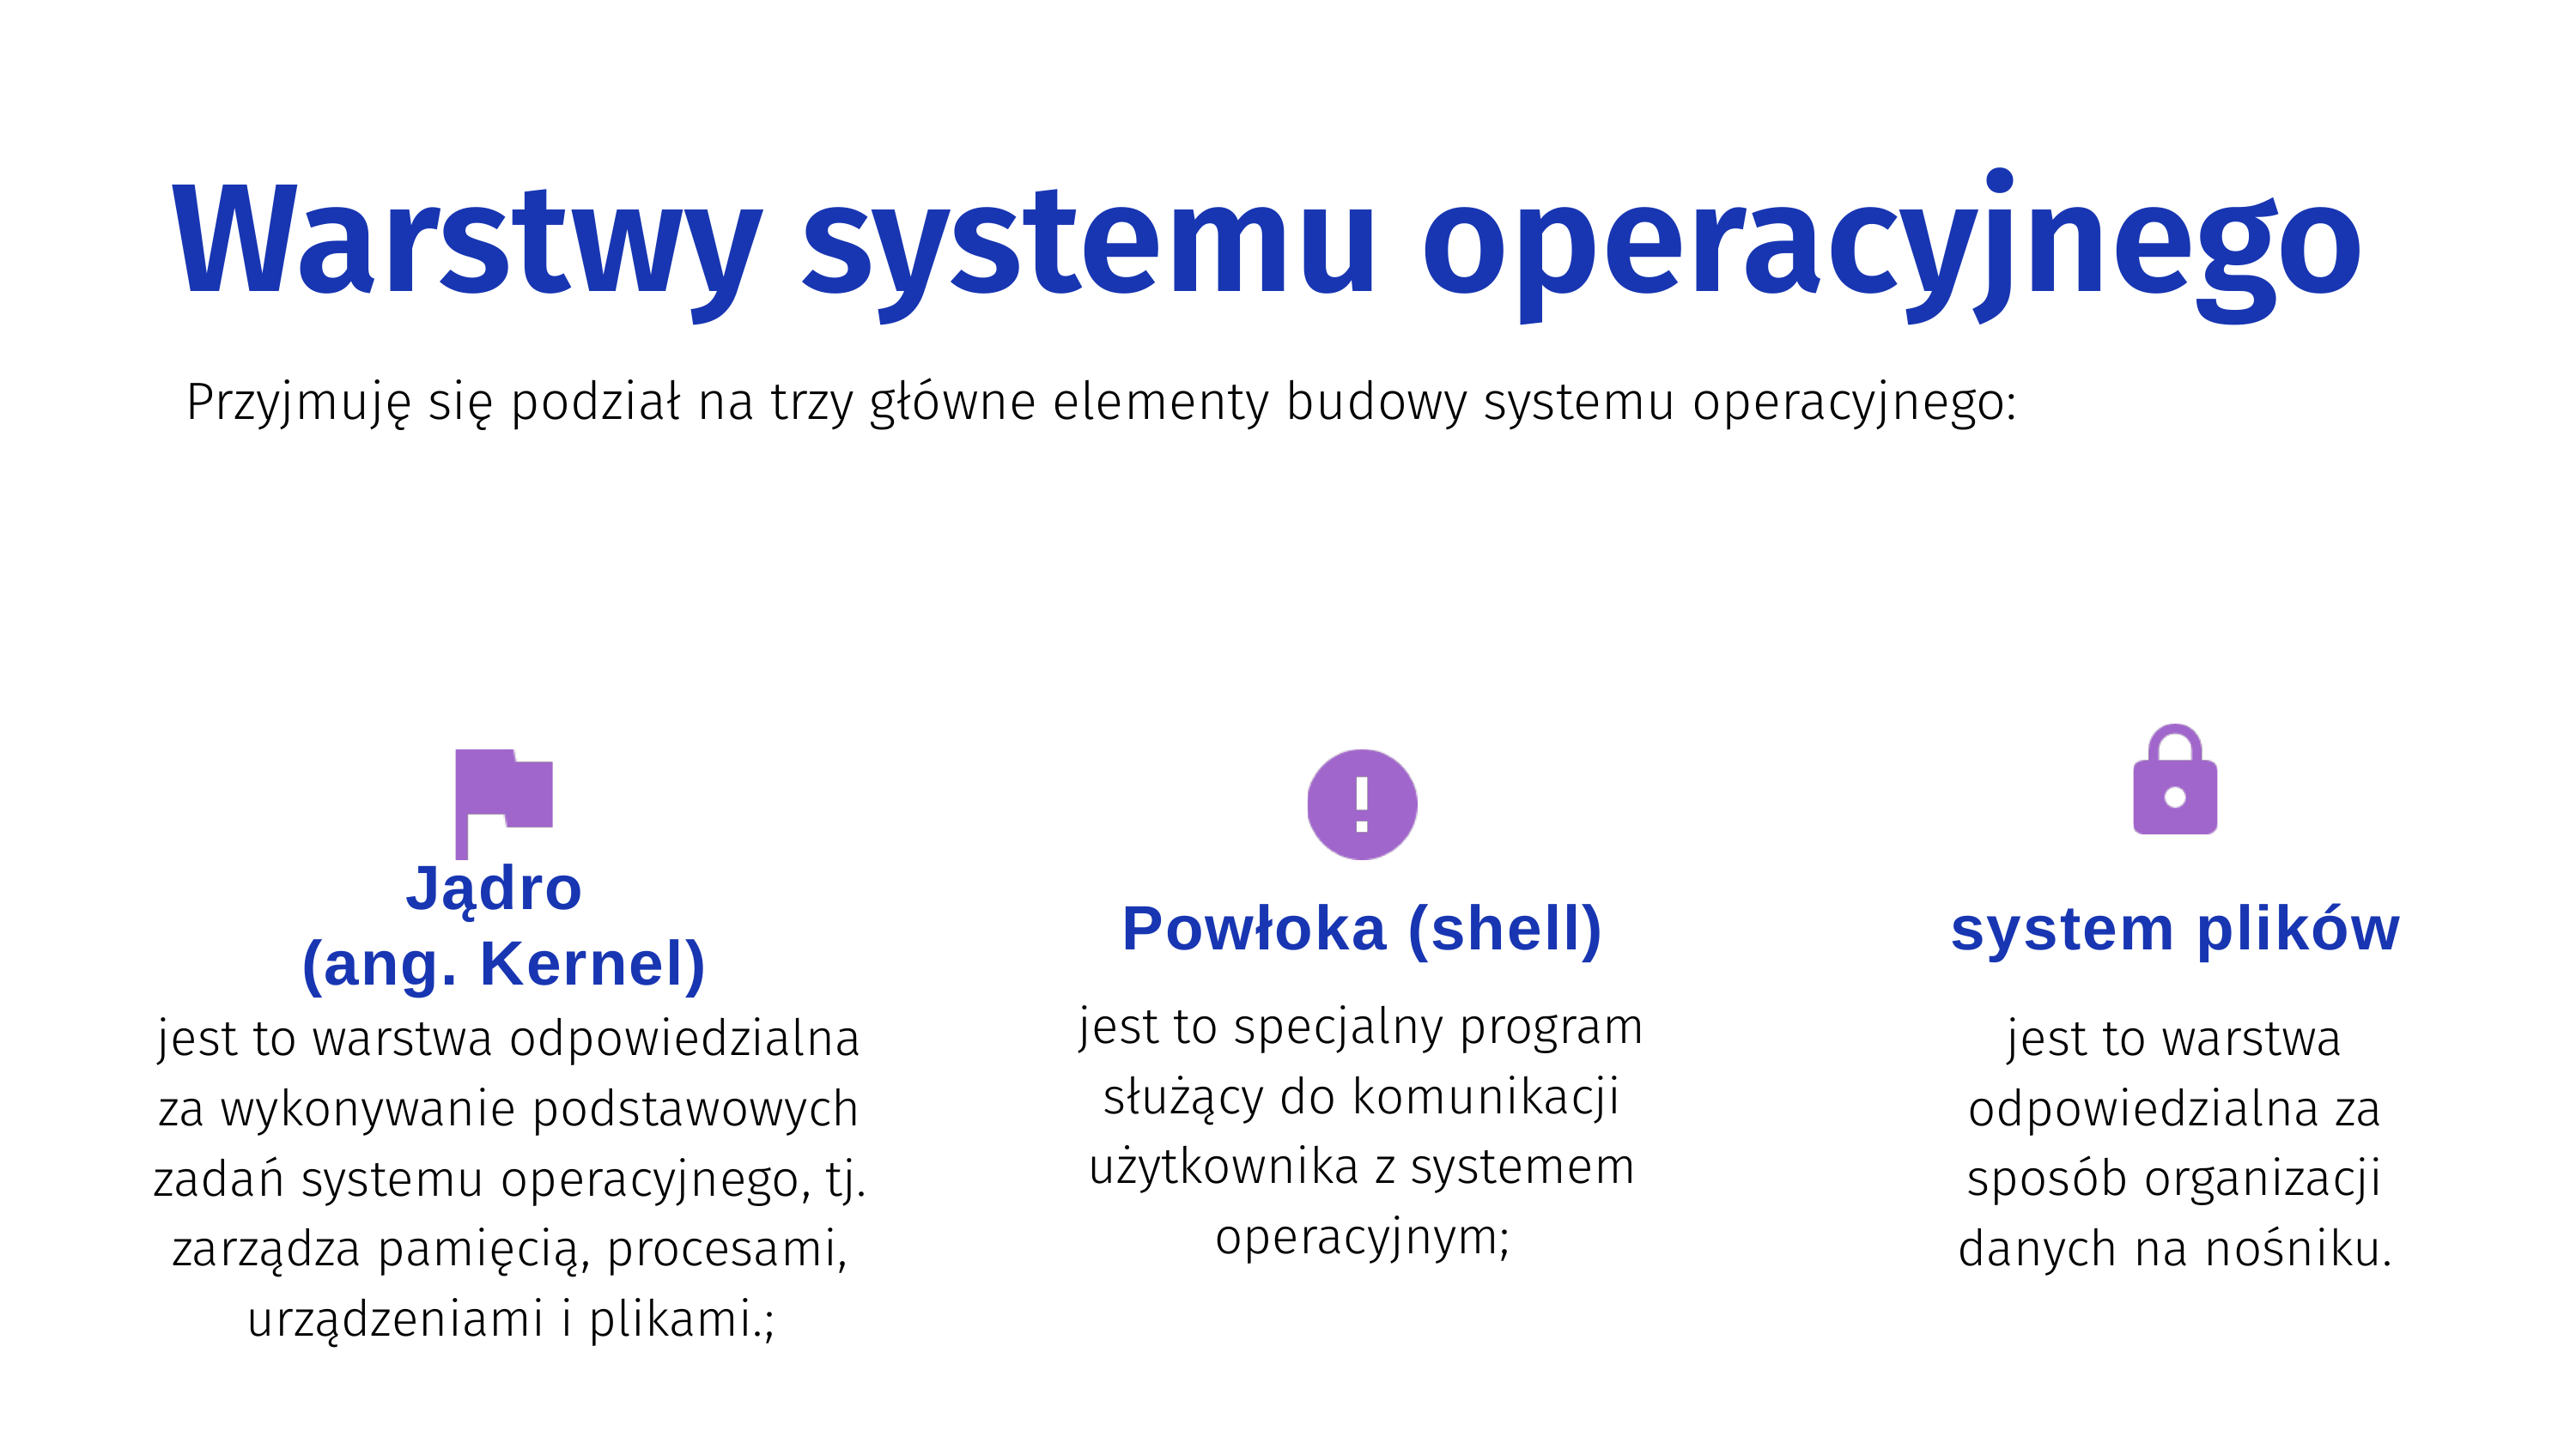

Warstwy systemu operacyjnego
 Przyjmuję się podział na trzy główne elementy budowy systemu operacyjnego:

Jądro
(ang. Kernel)
Powłoka (shell)
system plików
jest to specjalny program służący do komunikacji użytkownika z systemem operacyjnym;
jest to warstwa odpowiedzialna za wykonywanie podstawowych zadań systemu operacyjnego, tj. zarządza pamięcią, procesami, urządzeniami i plikami.;
jest to warstwa odpowiedzialna za sposób organizacji danych na nośniku.